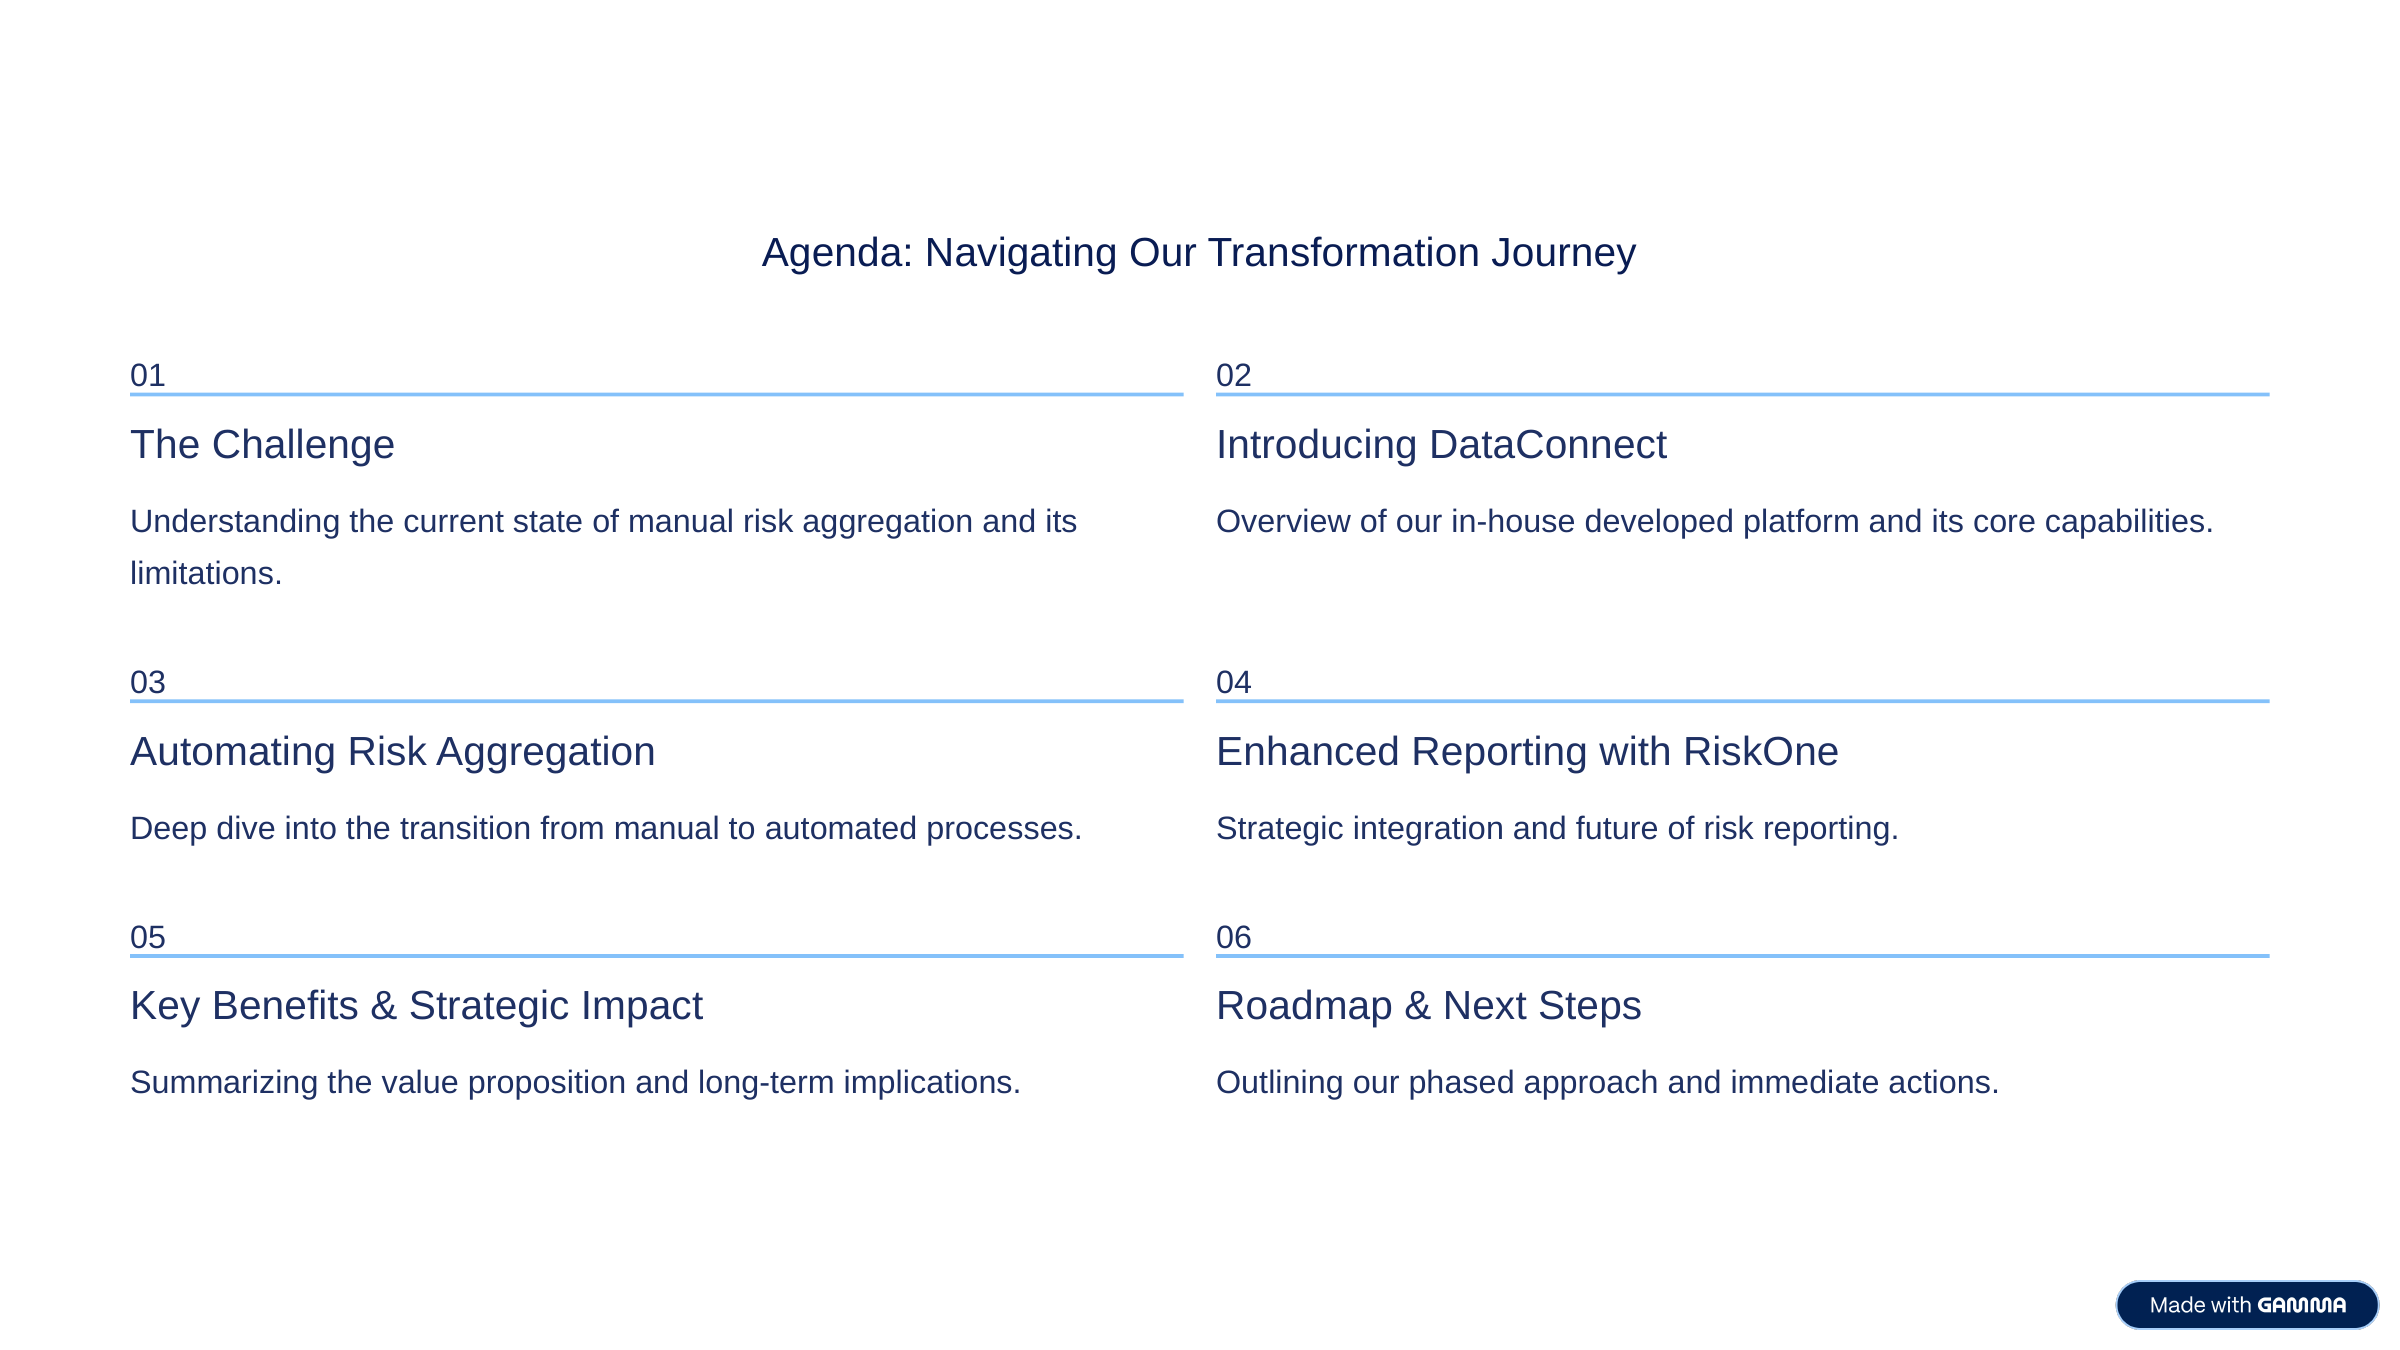

Agenda: Navigating Our Transformation Journey
01
02

The Challenge
Introducing DataConnect
Understanding the current state of manual risk aggregation and its limitations.
Overview of our in-house developed platform and its core capabilities.
03
04

Automating Risk Aggregation
Enhanced Reporting with RiskOne
Deep dive into the transition from manual to automated processes.
Strategic integration and future of risk reporting.
05
06

Key Benefits & Strategic Impact
Roadmap & Next Steps
Summarizing the value proposition and long-term implications.
Outlining our phased approach and immediate actions.